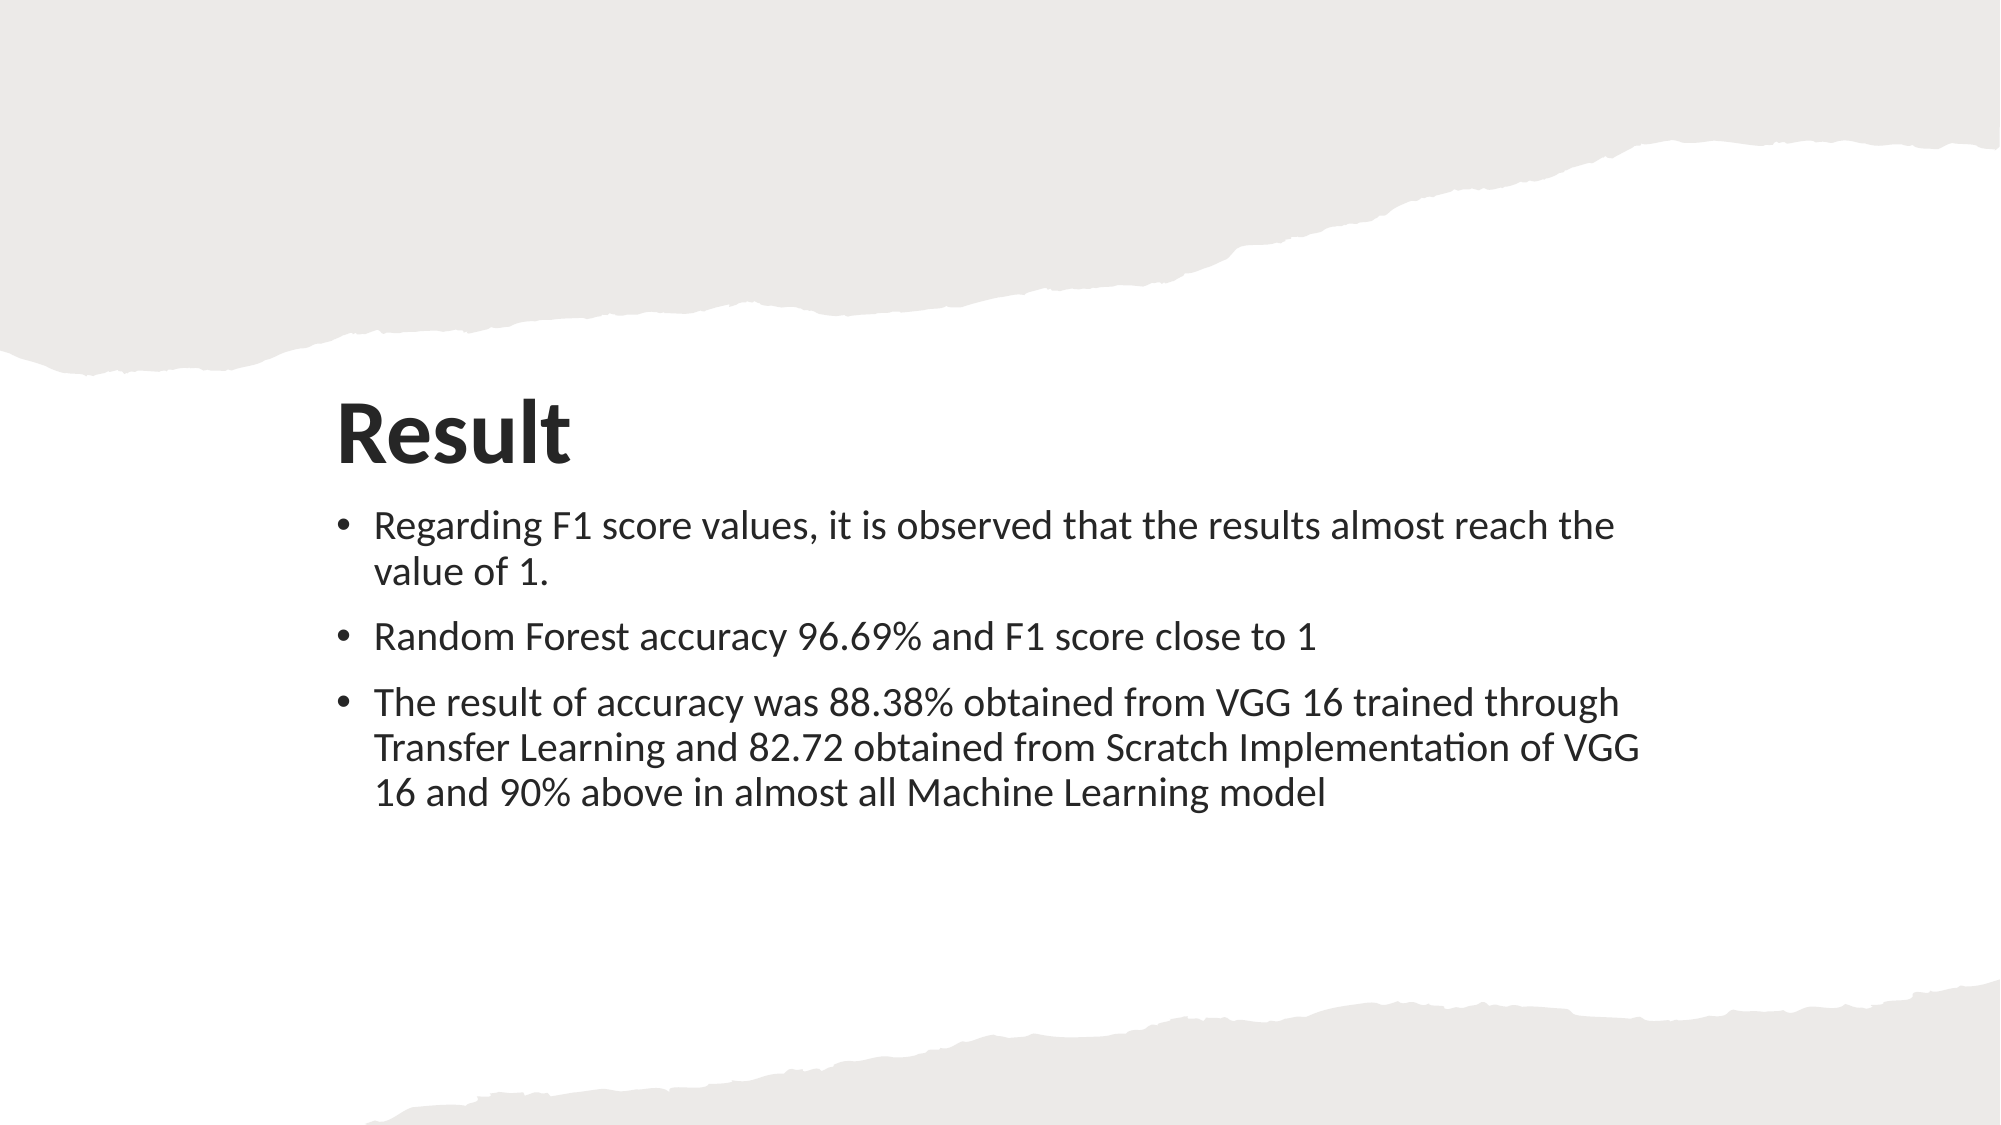

Result
Regarding F1 score values, it is observed that the results almost reach the value of 1.
Random Forest accuracy 96.69% and F1 score close to 1
The result of accuracy was 88.38% obtained from VGG 16 trained through Transfer Learning and 82.72 obtained from Scratch Implementation of VGG 16 and 90% above in almost all Machine Learning model